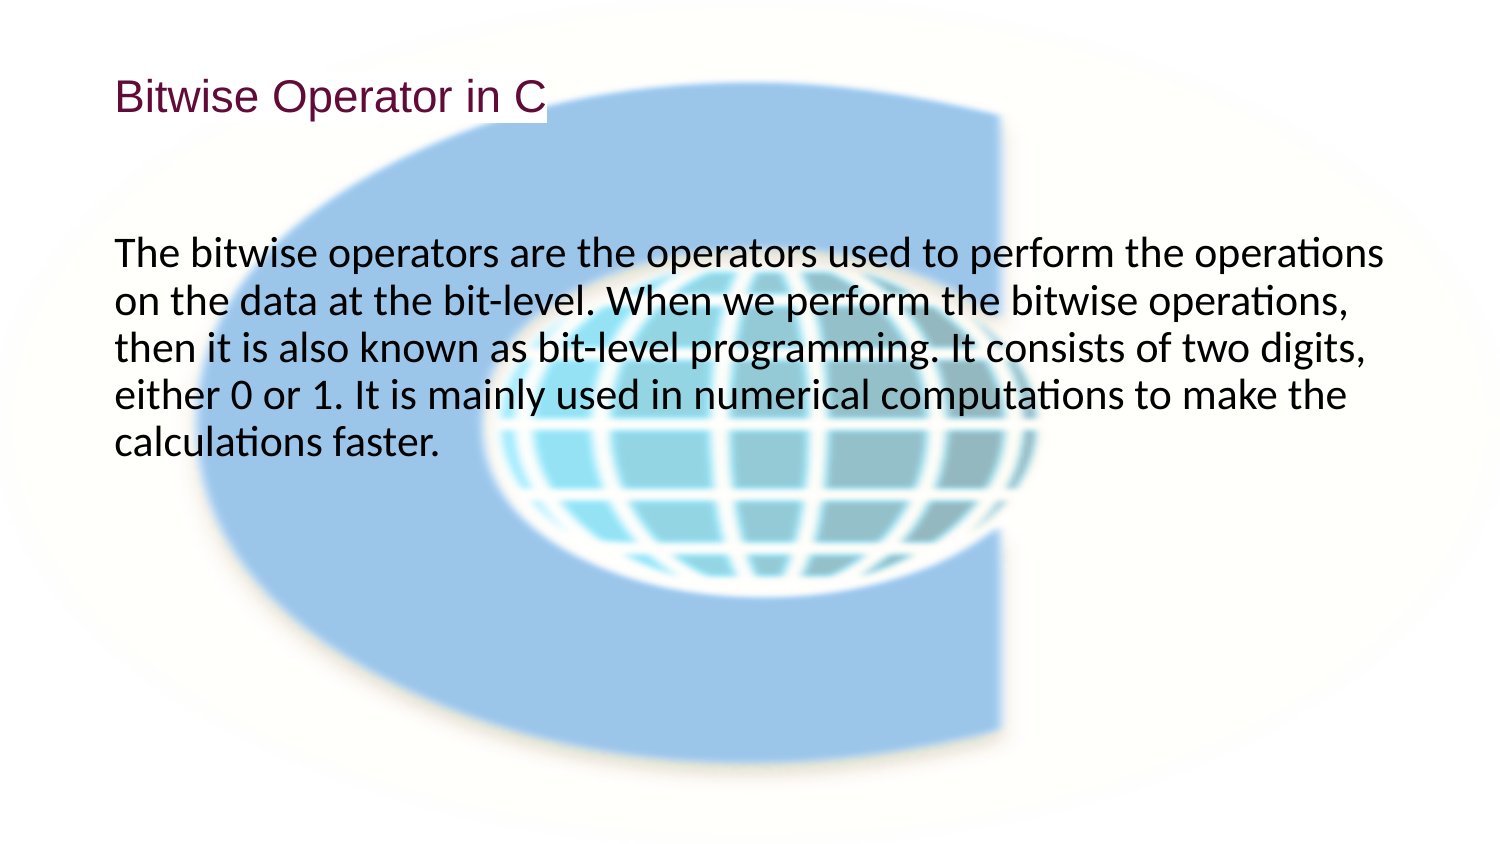

# Bitwise Operator in C

The bitwise operators are the operators used to perform the operations on the data at the bit-level. When we perform the bitwise operations, then it is also known as bit-level programming. It consists of two digits, either 0 or 1. It is mainly used in numerical computations to make the calculations faster.